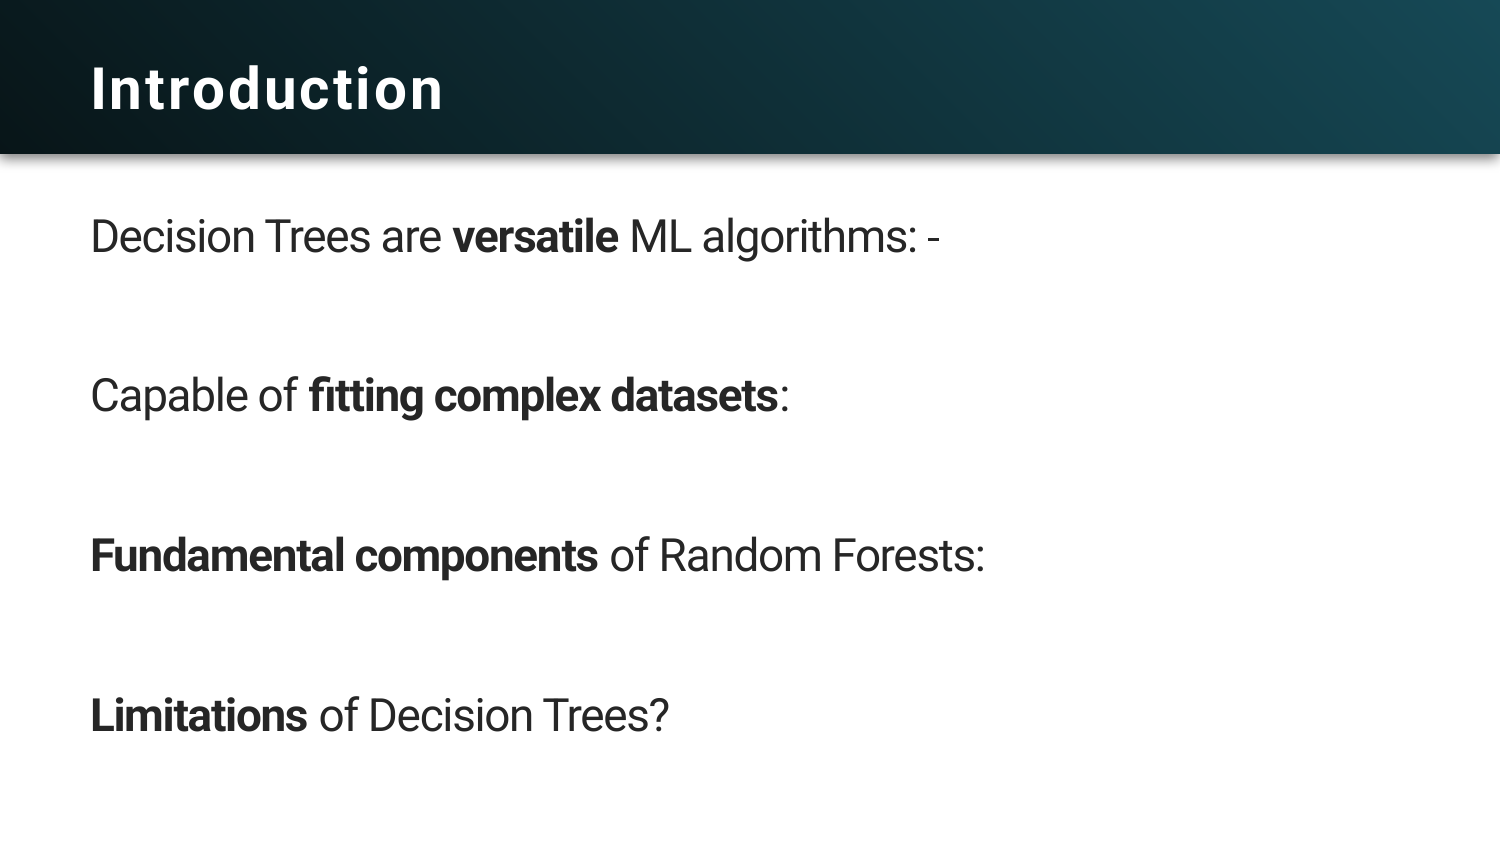

# Introduction
Decision Trees are versatile ML algorithms:

Capable of fitting complex datasets:

Fundamental components of Random Forests:

Limitations of Decision Trees?